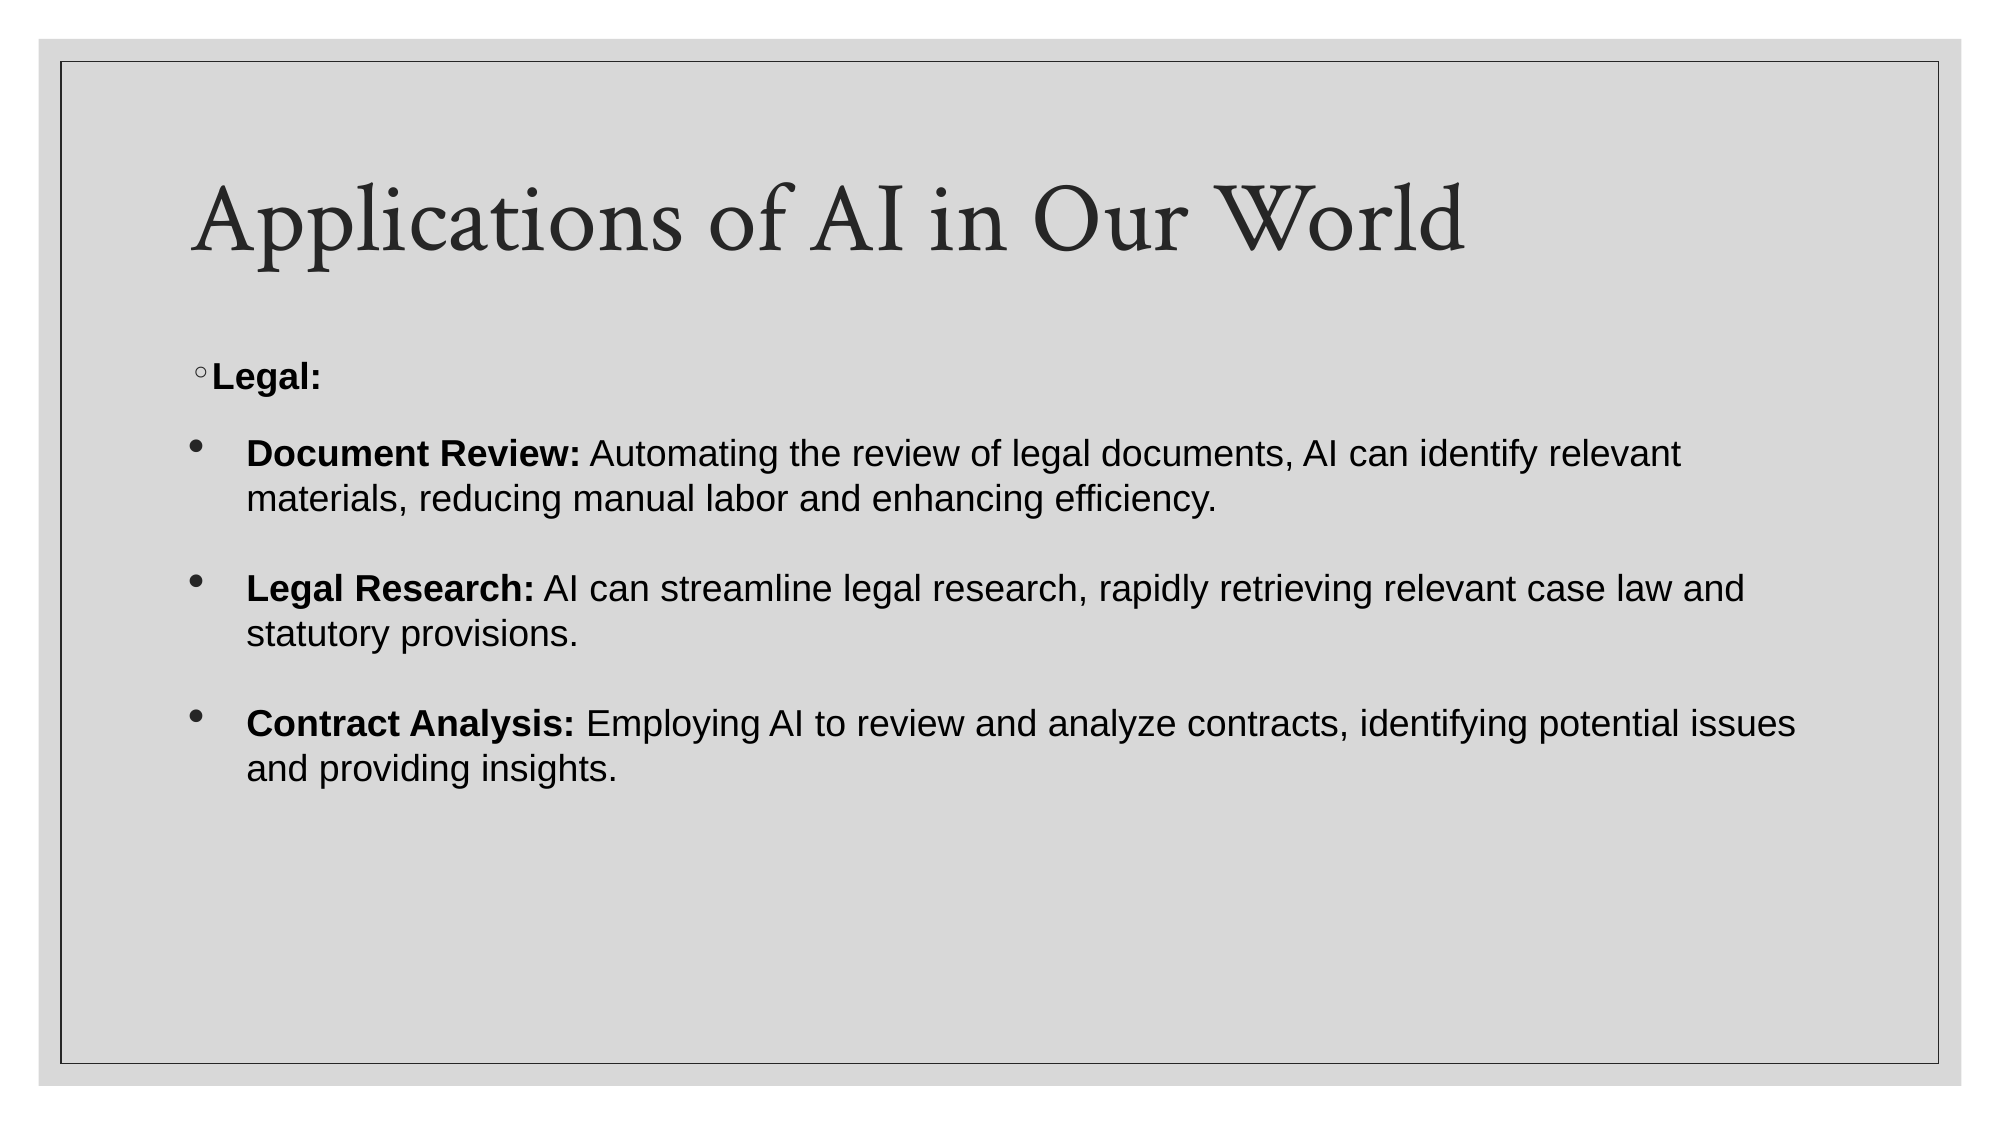

# Applications of AI in Our World
Legal:
Document Review: Automating the review of legal documents, AI can identify relevant materials, reducing manual labor and enhancing efficiency.

Legal Research: AI can streamline legal research, rapidly retrieving relevant case law and statutory provisions.

Contract Analysis: Employing AI to review and analyze contracts, identifying potential issues and providing insights.